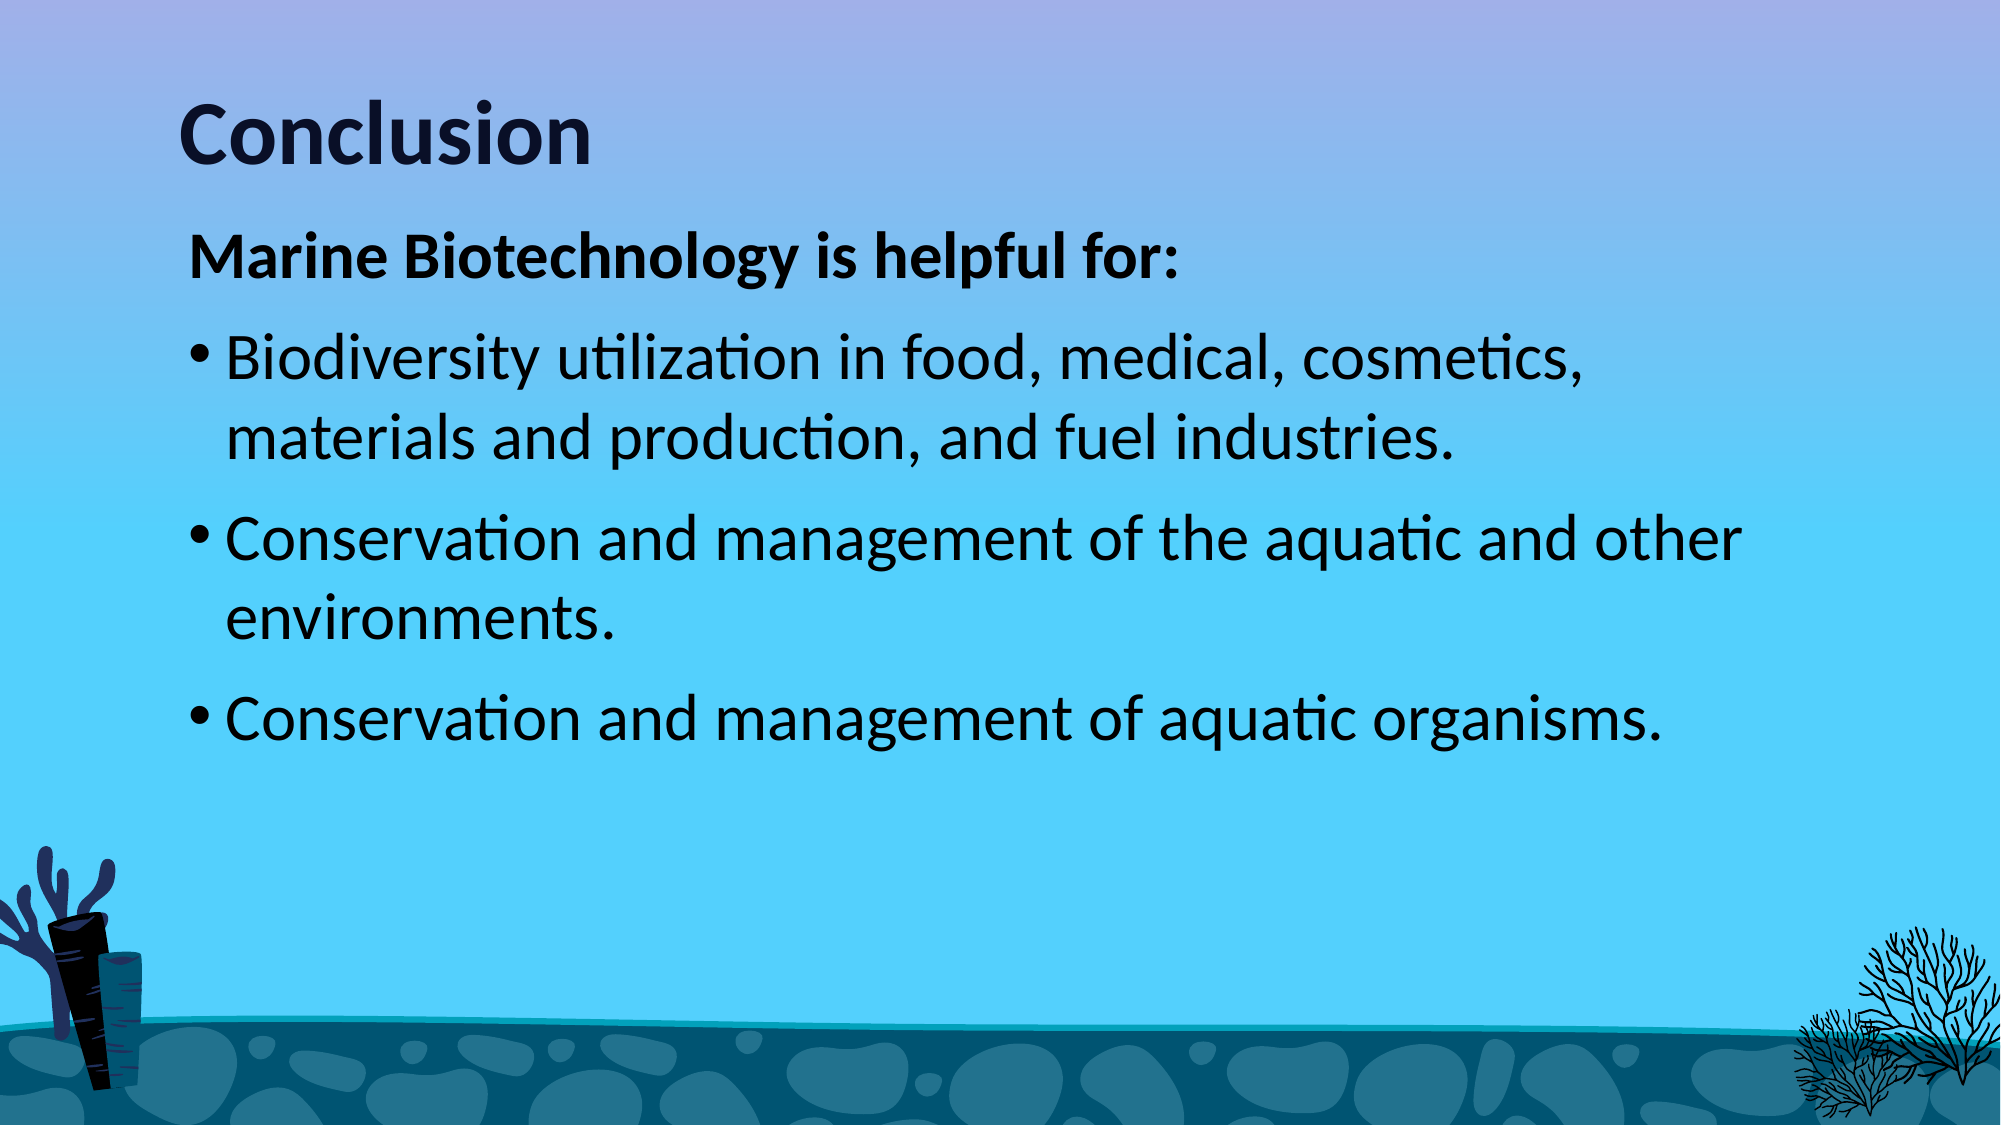

Conclusion

Marine Biotechnology is helpful for:
Biodiversity utilization in food, medical, cosmetics, materials and production, and fuel industries.
Conservation and management of the aquatic and other environments.
Conservation and management of aquatic organisms.